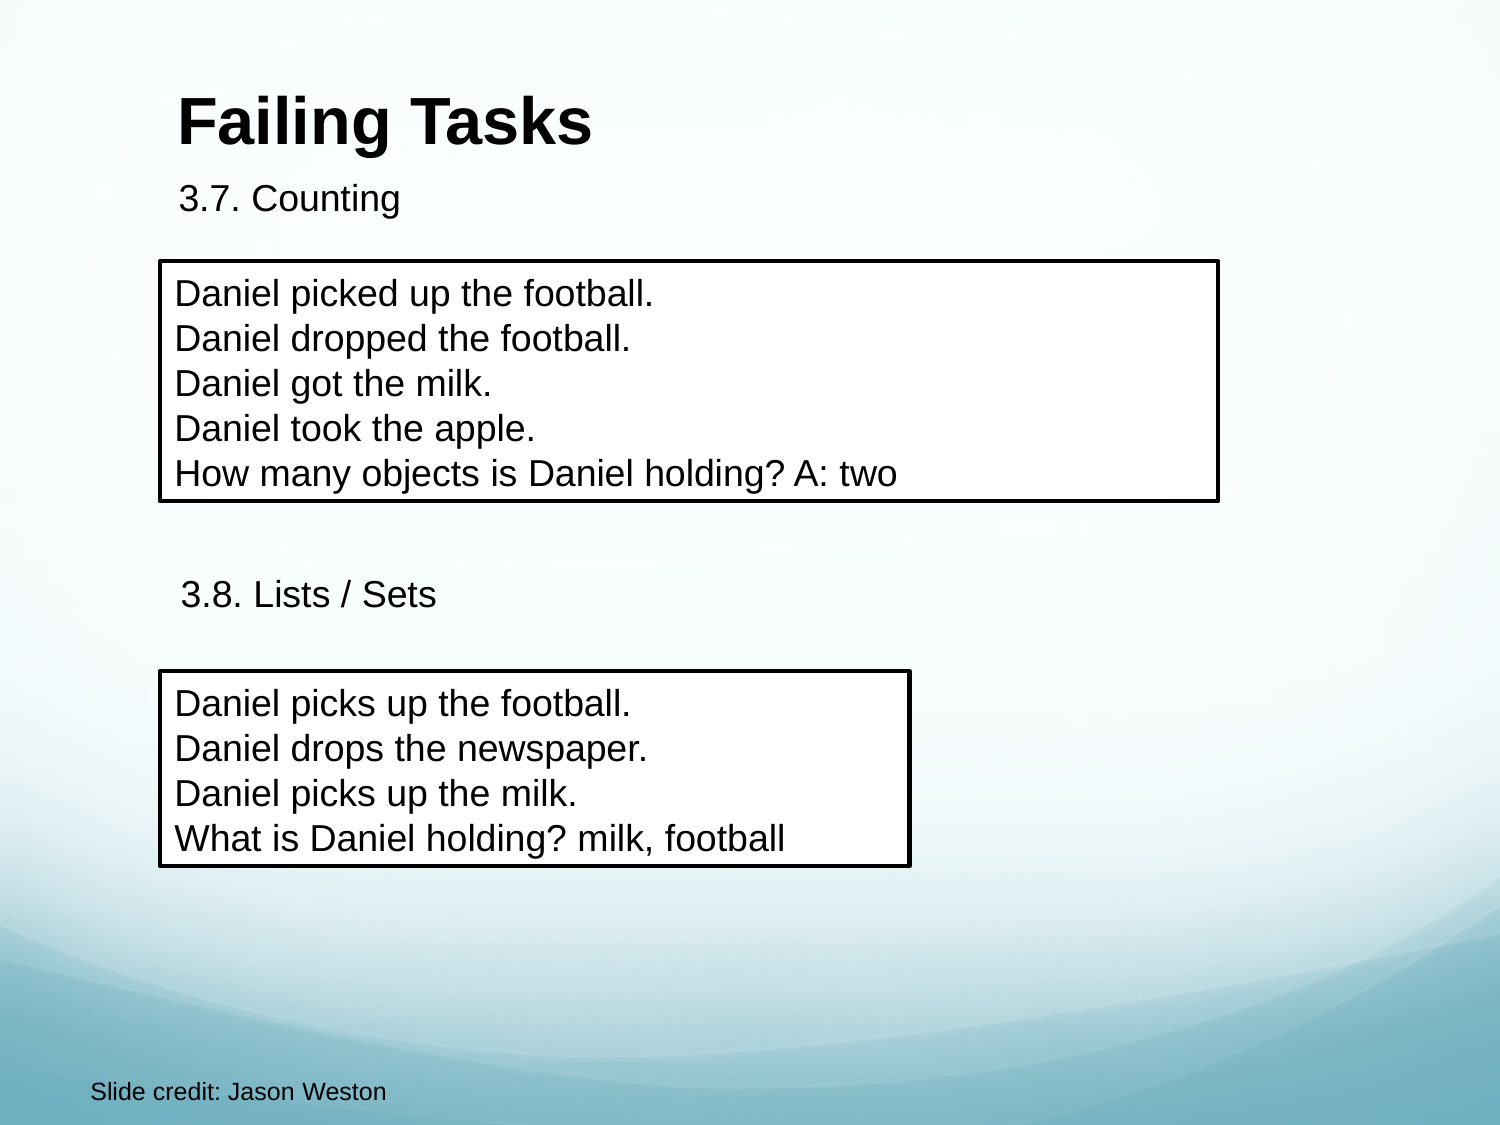

Failing Tasks
3.7. Counting
Daniel picked up the football.
Daniel dropped the football.
Daniel got the milk.
Daniel took the apple.
How many objects is Daniel holding? A: two
3.8. Lists / Sets
Daniel picks up the football.
Daniel drops the newspaper.
Daniel picks up the milk.
What is Daniel holding? milk, football
Slide credit: Jason Weston